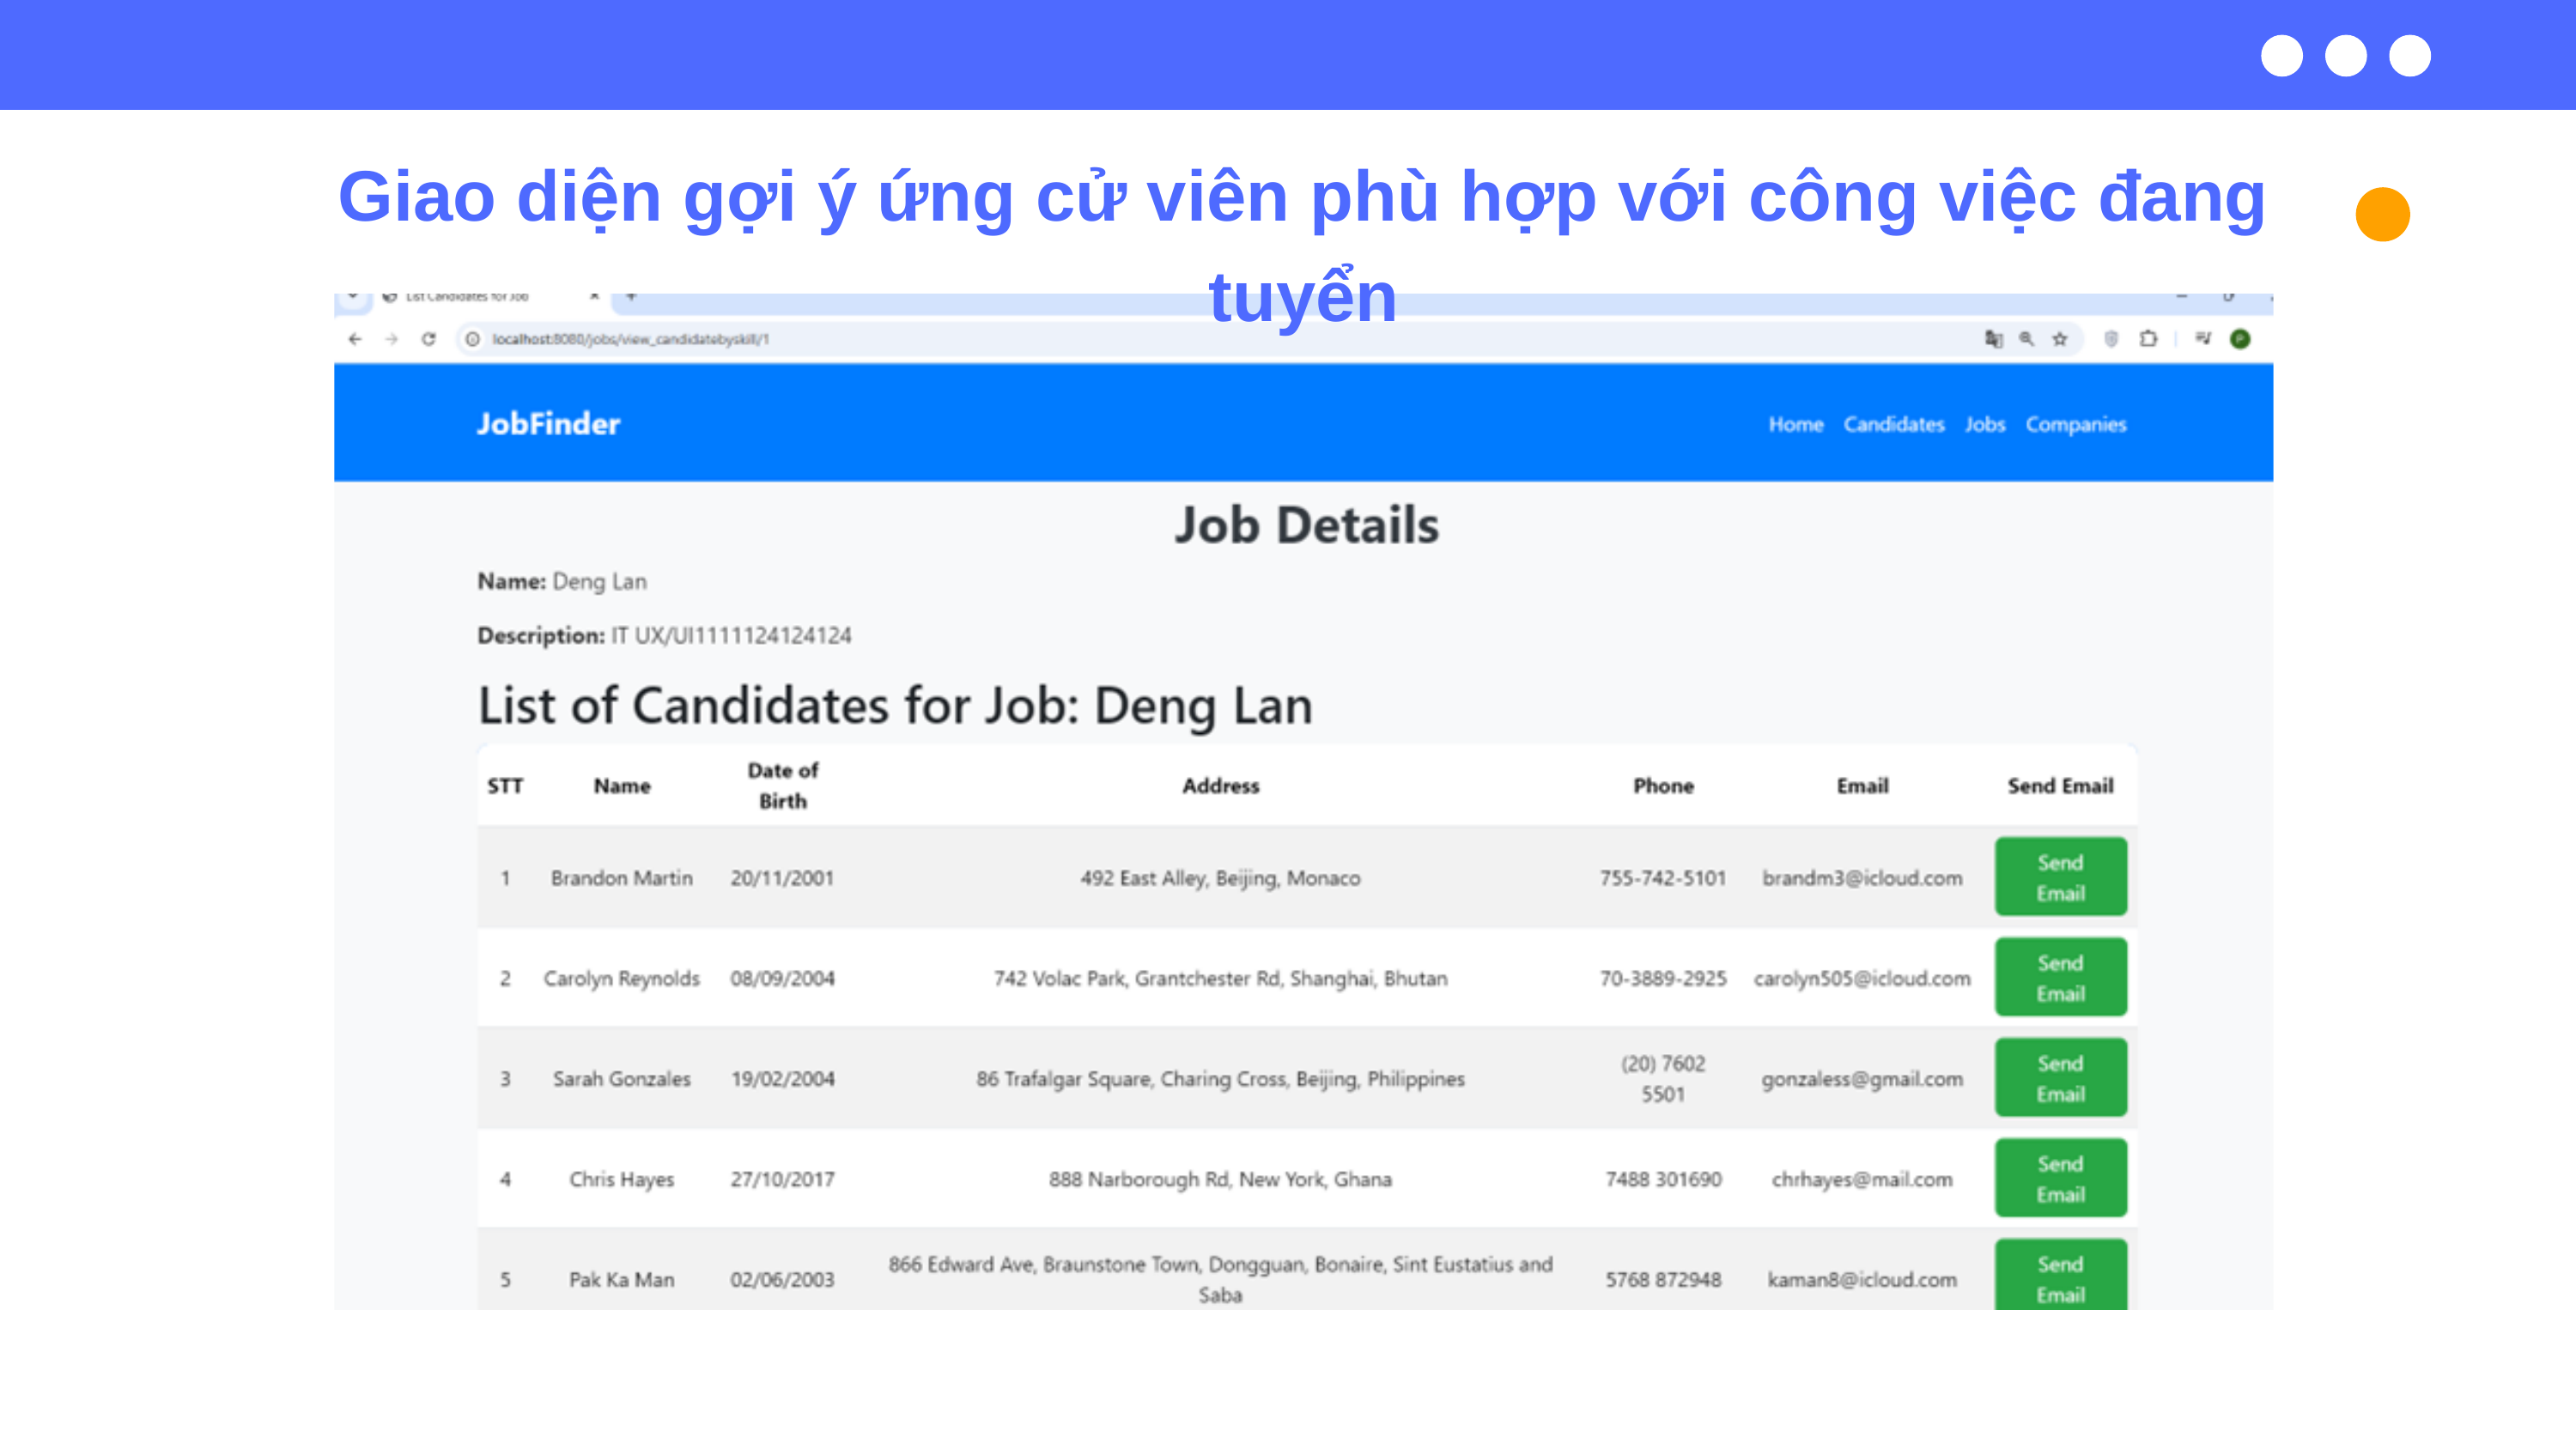

Giao diện gợi ý ứng cử viên phù hợp với công việc đang tuyển